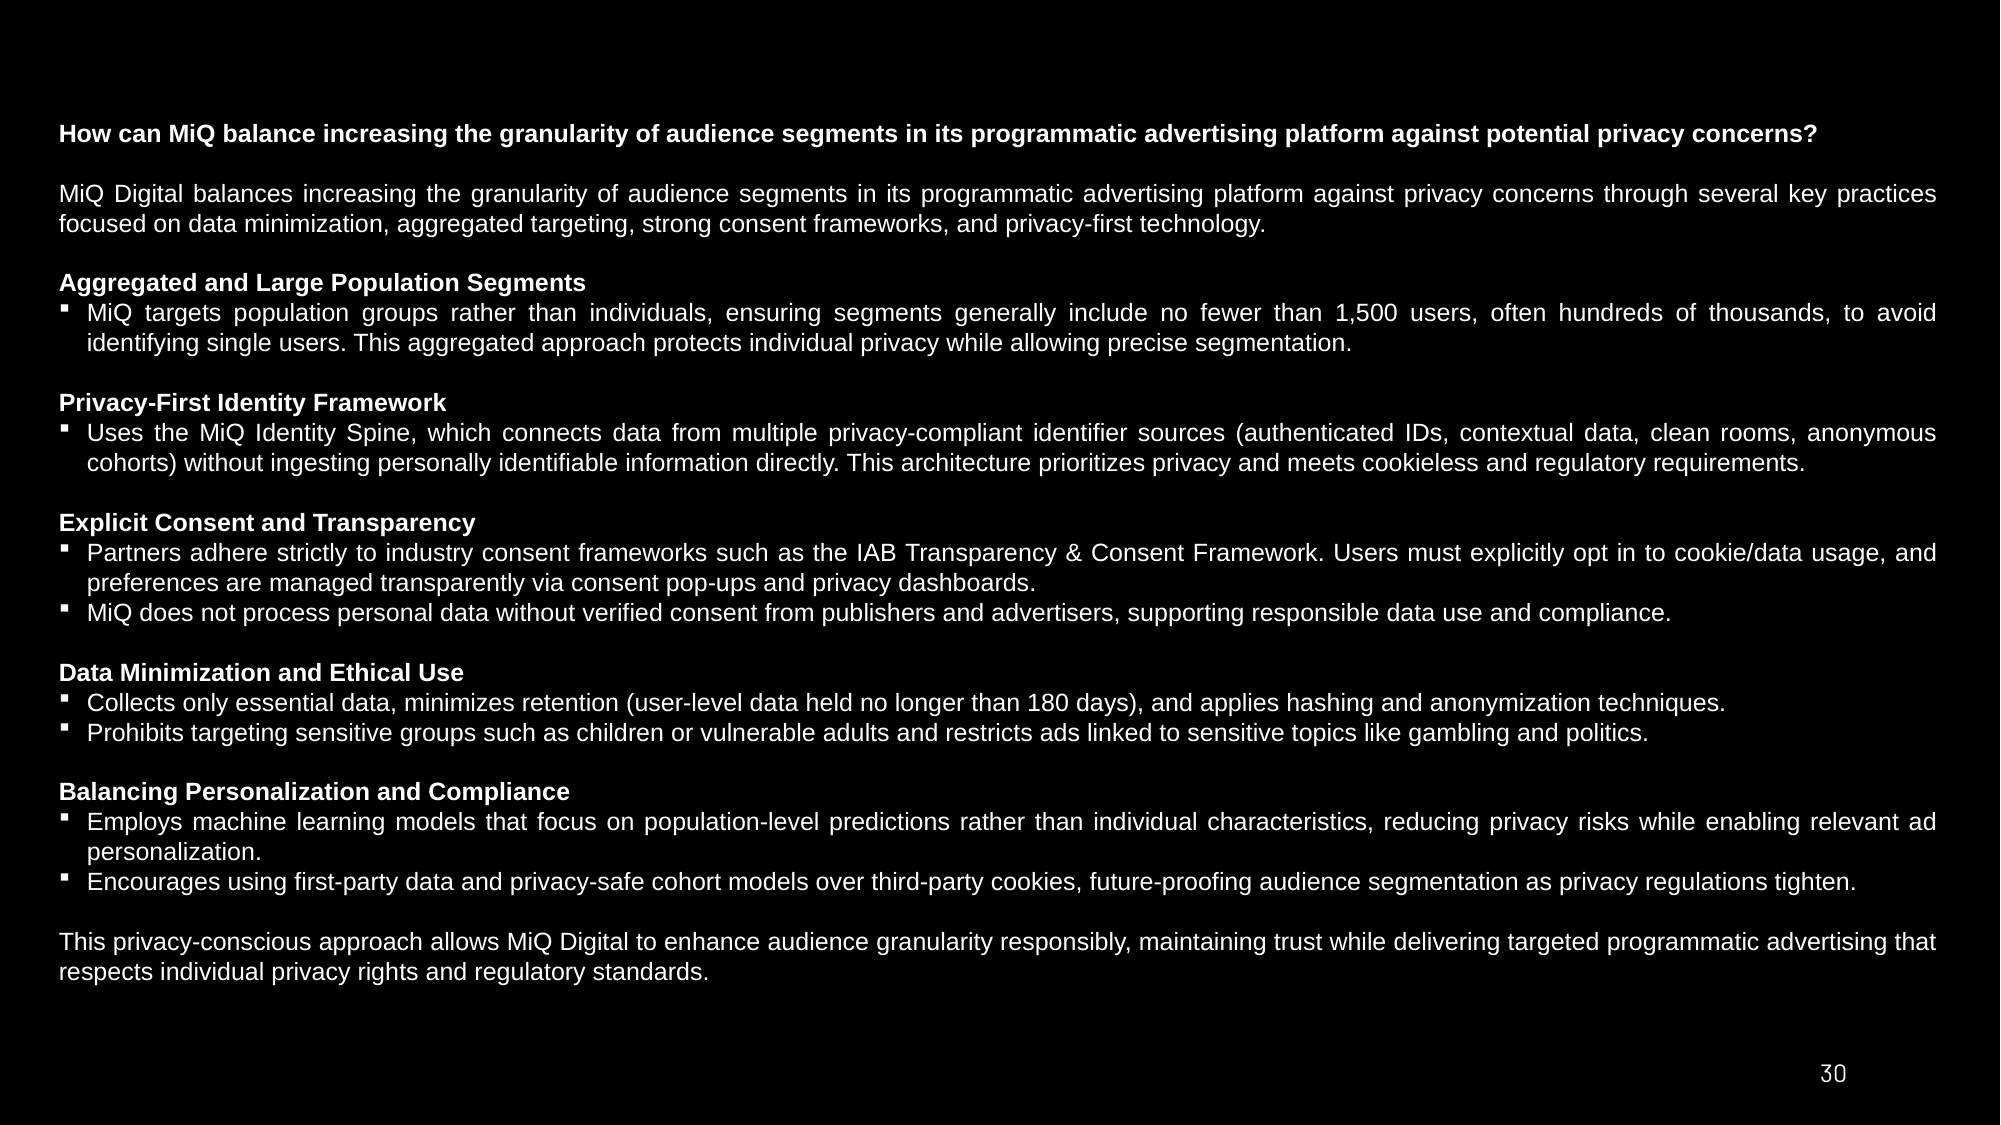

How can MiQ balance increasing the granularity of audience segments in its programmatic advertising platform against potential privacy concerns?

MiQ Digital balances increasing the granularity of audience segments in its programmatic advertising platform against privacy concerns through several key practices focused on data minimization, aggregated targeting, strong consent frameworks, and privacy-first technology.

Aggregated and Large Population Segments
MiQ targets population groups rather than individuals, ensuring segments generally include no fewer than 1,500 users, often hundreds of thousands, to avoid identifying single users. This aggregated approach protects individual privacy while allowing precise segmentation.

Privacy-First Identity Framework
Uses the MiQ Identity Spine, which connects data from multiple privacy-compliant identifier sources (authenticated IDs, contextual data, clean rooms, anonymous cohorts) without ingesting personally identifiable information directly. This architecture prioritizes privacy and meets cookieless and regulatory requirements.

Explicit Consent and Transparency
Partners adhere strictly to industry consent frameworks such as the IAB Transparency & Consent Framework. Users must explicitly opt in to cookie/data usage, and preferences are managed transparently via consent pop-ups and privacy dashboards.
MiQ does not process personal data without verified consent from publishers and advertisers, supporting responsible data use and compliance.

Data Minimization and Ethical Use
Collects only essential data, minimizes retention (user-level data held no longer than 180 days), and applies hashing and anonymization techniques.
Prohibits targeting sensitive groups such as children or vulnerable adults and restricts ads linked to sensitive topics like gambling and politics.

Balancing Personalization and Compliance
Employs machine learning models that focus on population-level predictions rather than individual characteristics, reducing privacy risks while enabling relevant ad personalization.
Encourages using first-party data and privacy-safe cohort models over third-party cookies, future-proofing audience segmentation as privacy regulations tighten.

This privacy-conscious approach allows MiQ Digital to enhance audience granularity responsibly, maintaining trust while delivering targeted programmatic advertising that respects individual privacy rights and regulatory standards.
30